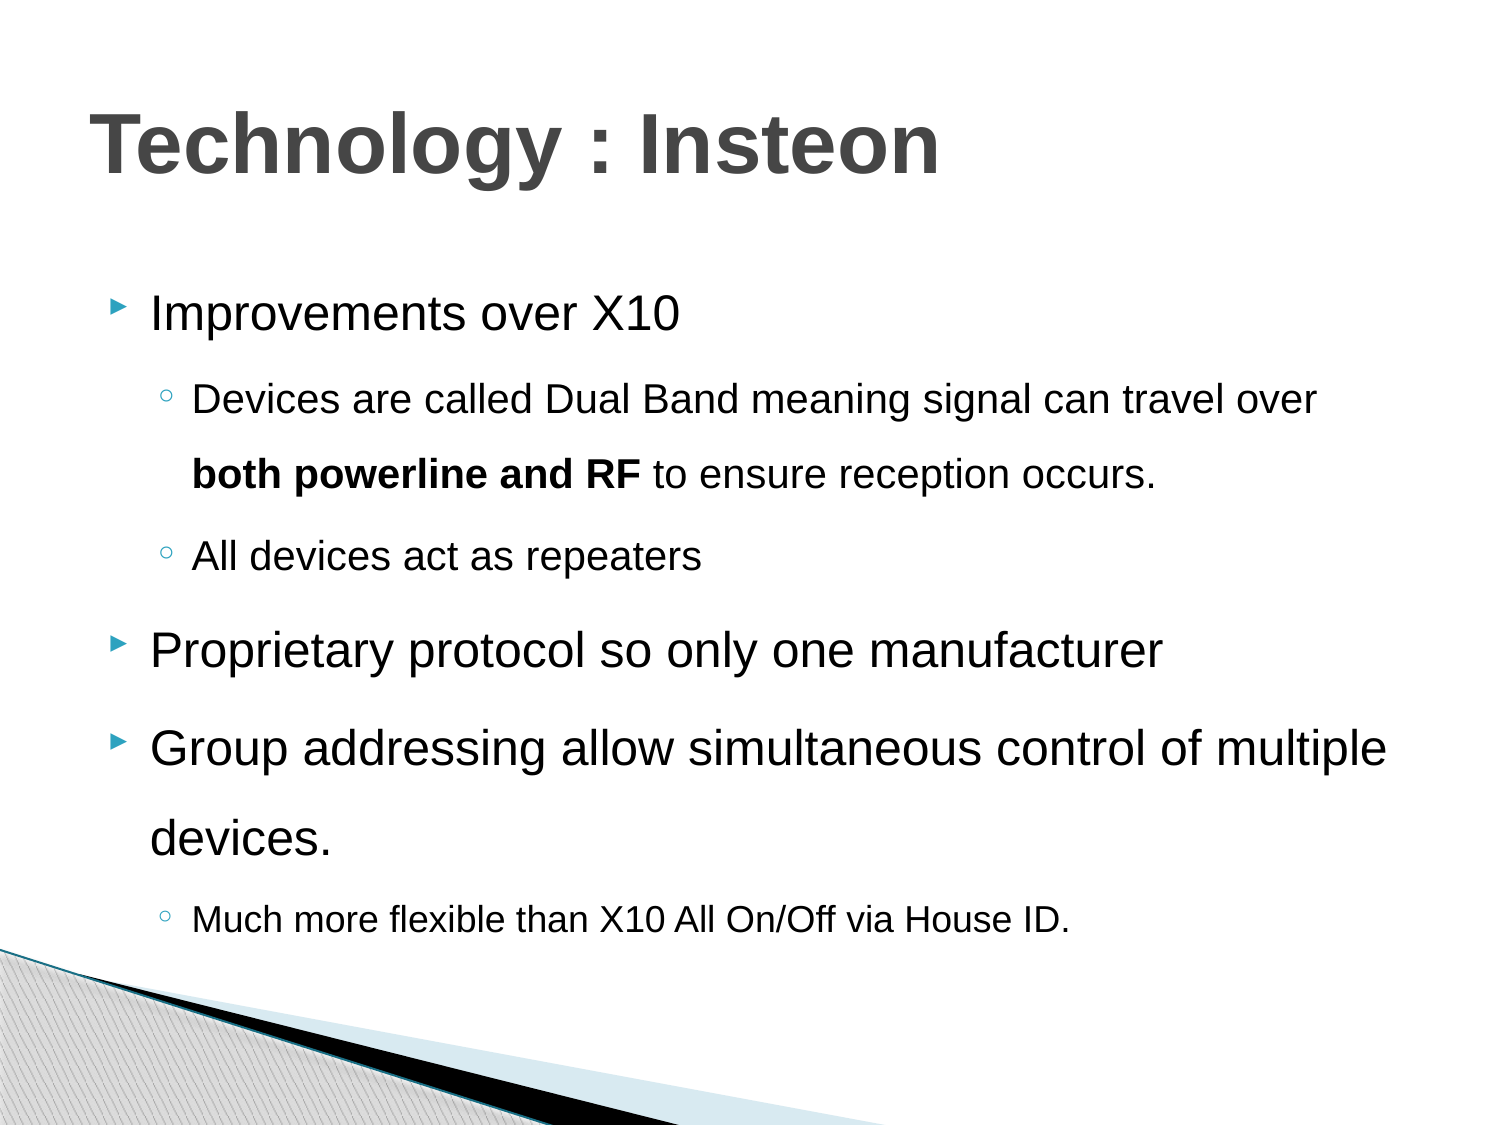

# Technology : Insteon
Improvements over X10
Devices are called Dual Band meaning signal can travel over both powerline and RF to ensure reception occurs.
All devices act as repeaters
Proprietary protocol so only one manufacturer
Group addressing allow simultaneous control of multiple devices.
Much more flexible than X10 All On/Off via House ID.